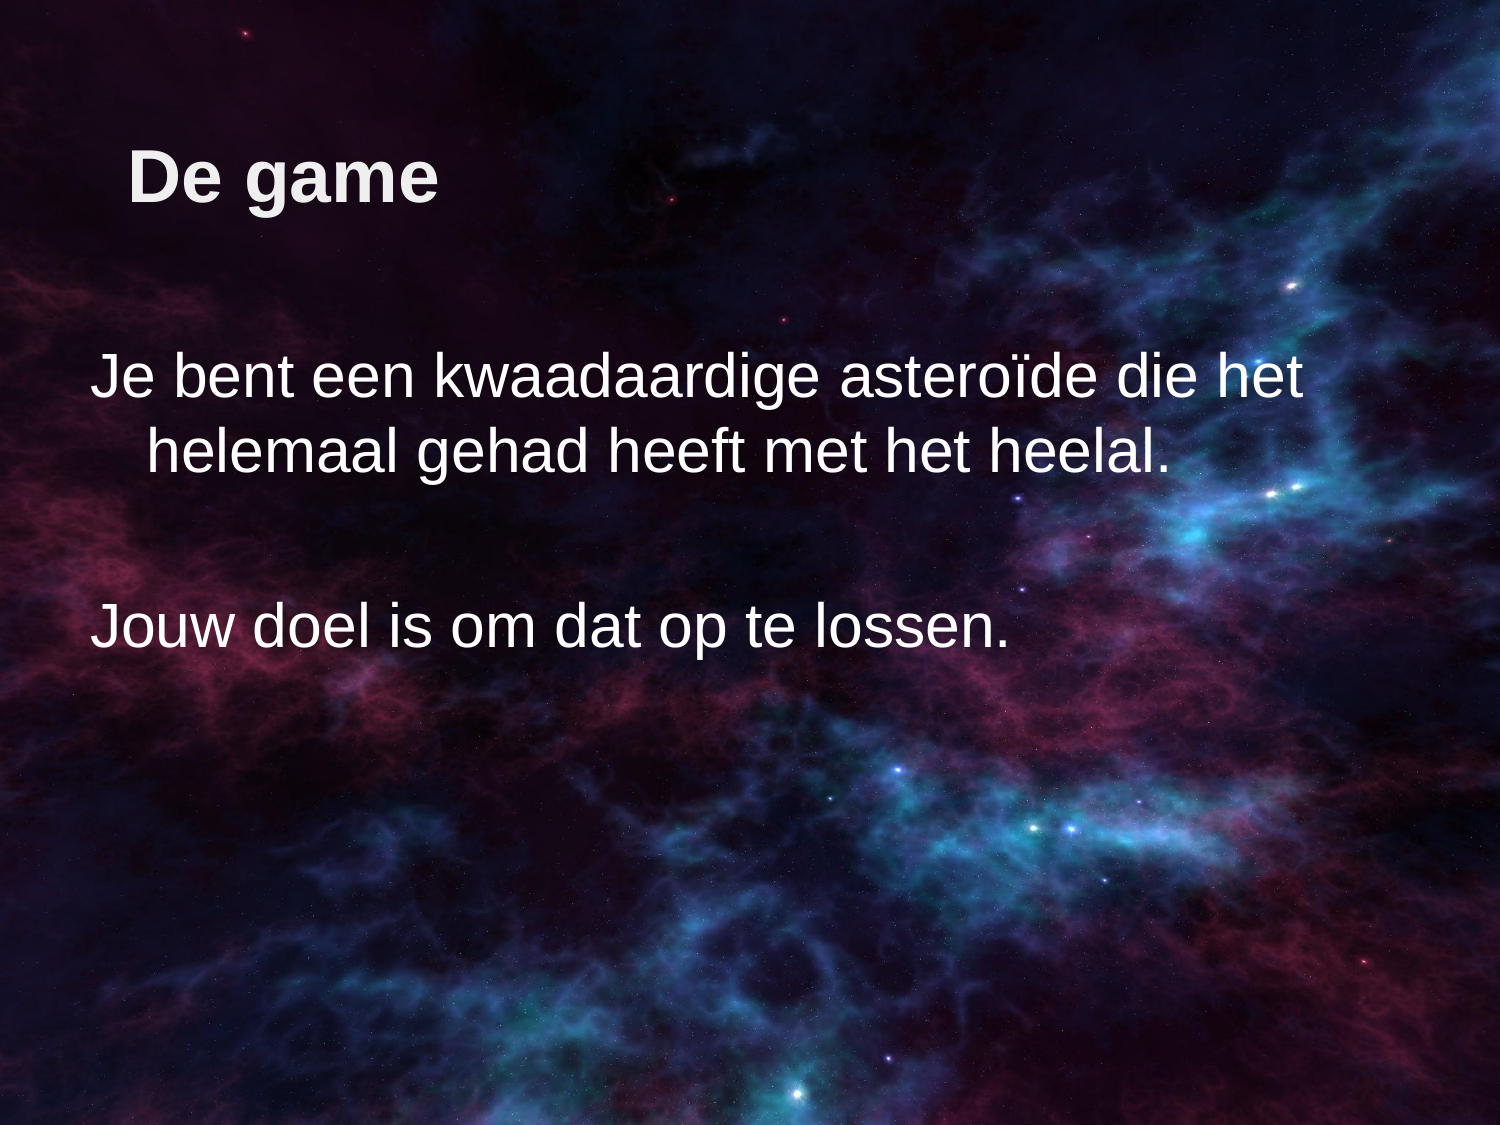

# De game

Je bent een kwaadaardige asteroïde die het helemaal gehad heeft met het heelal.

Jouw doel is om dat op te lossen.